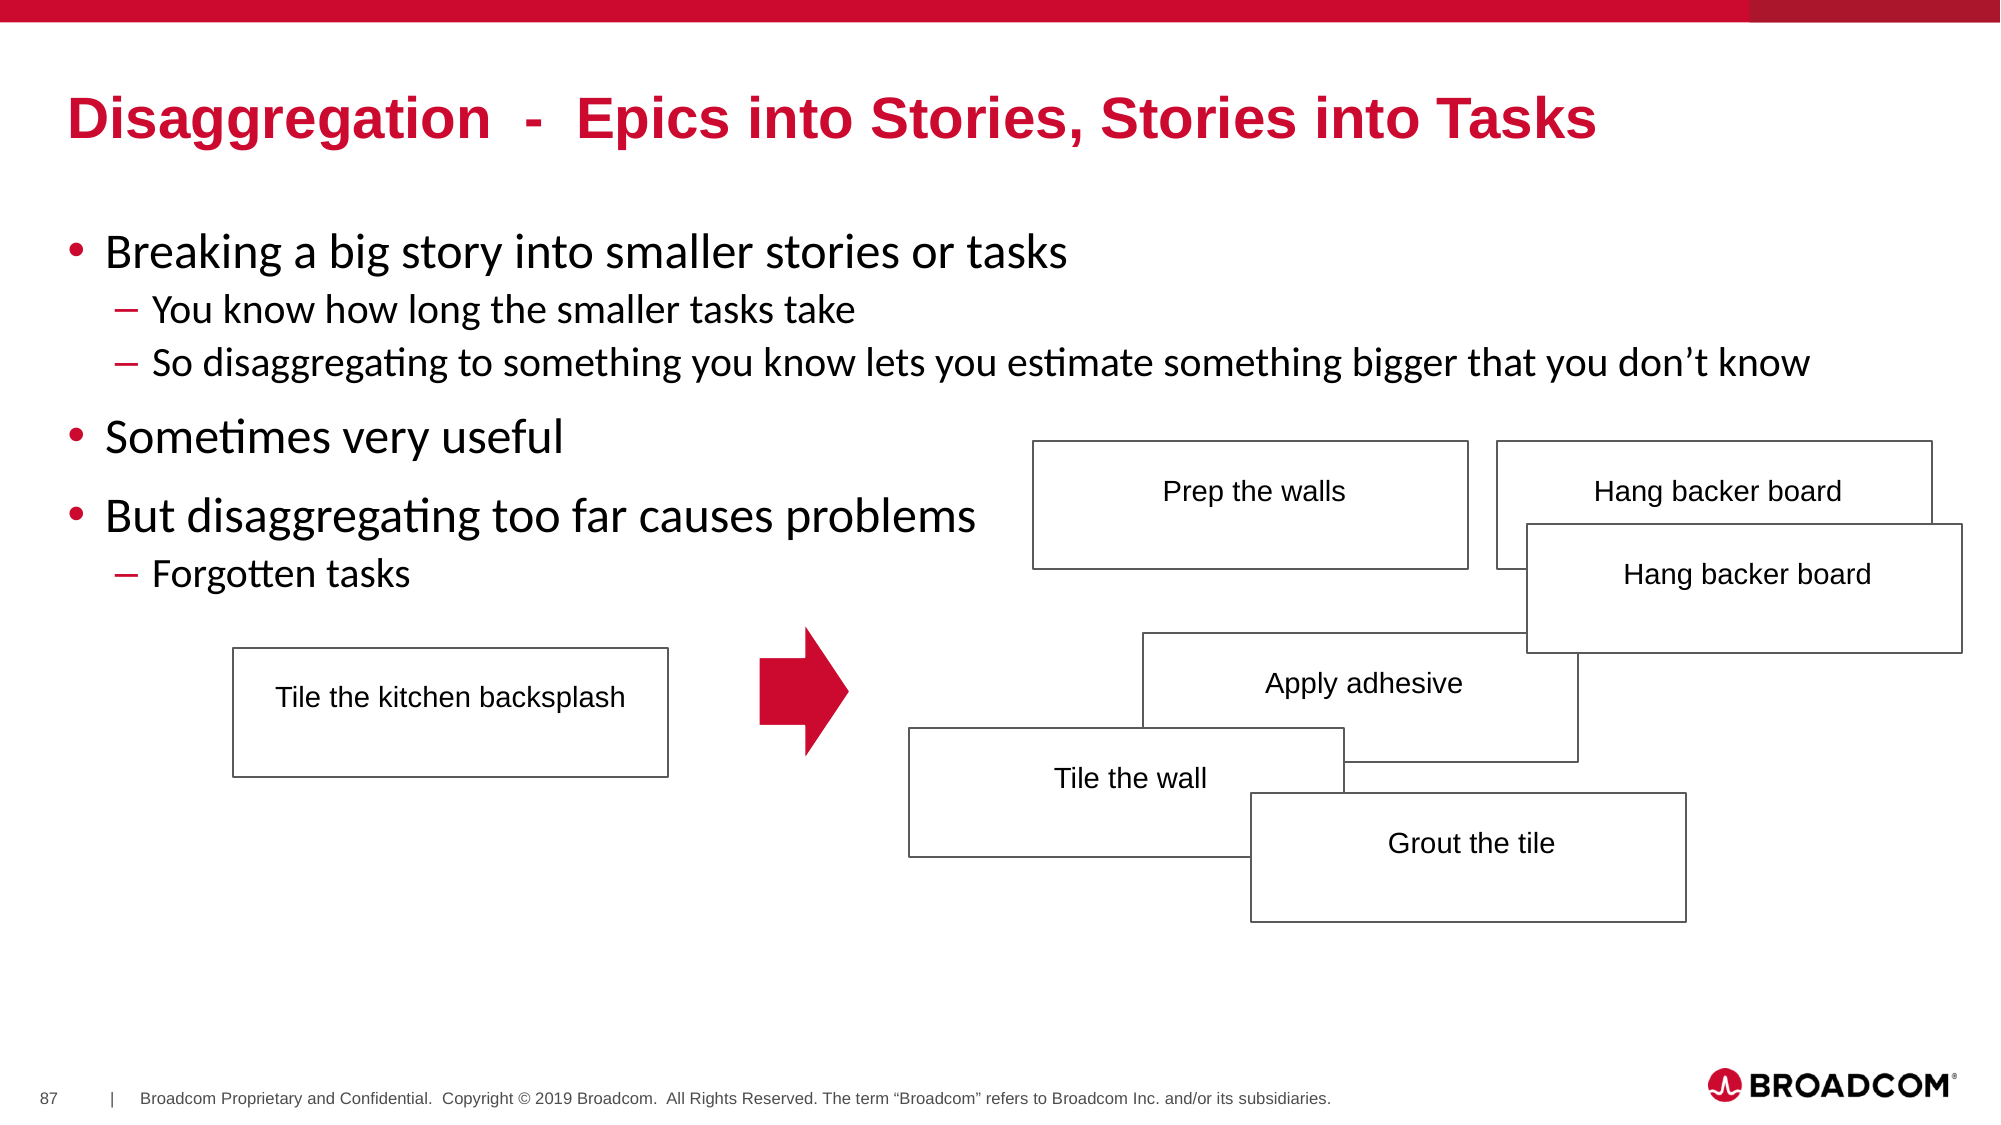

# Disaggregation  -  Epics into Stories, Stories into Tasks
Breaking a big story into smaller stories or tasks
You know how long the smaller tasks take
So disaggregating to something you know lets you estimate something bigger that you don’t know
Sometimes very useful
But disaggregating too far causes problems
Forgotten tasks

Prep the walls
Hang backer board

Hang backer board

Apply adhesive
Tile the kitchen backsplash

Tile the wall

Grout the tile